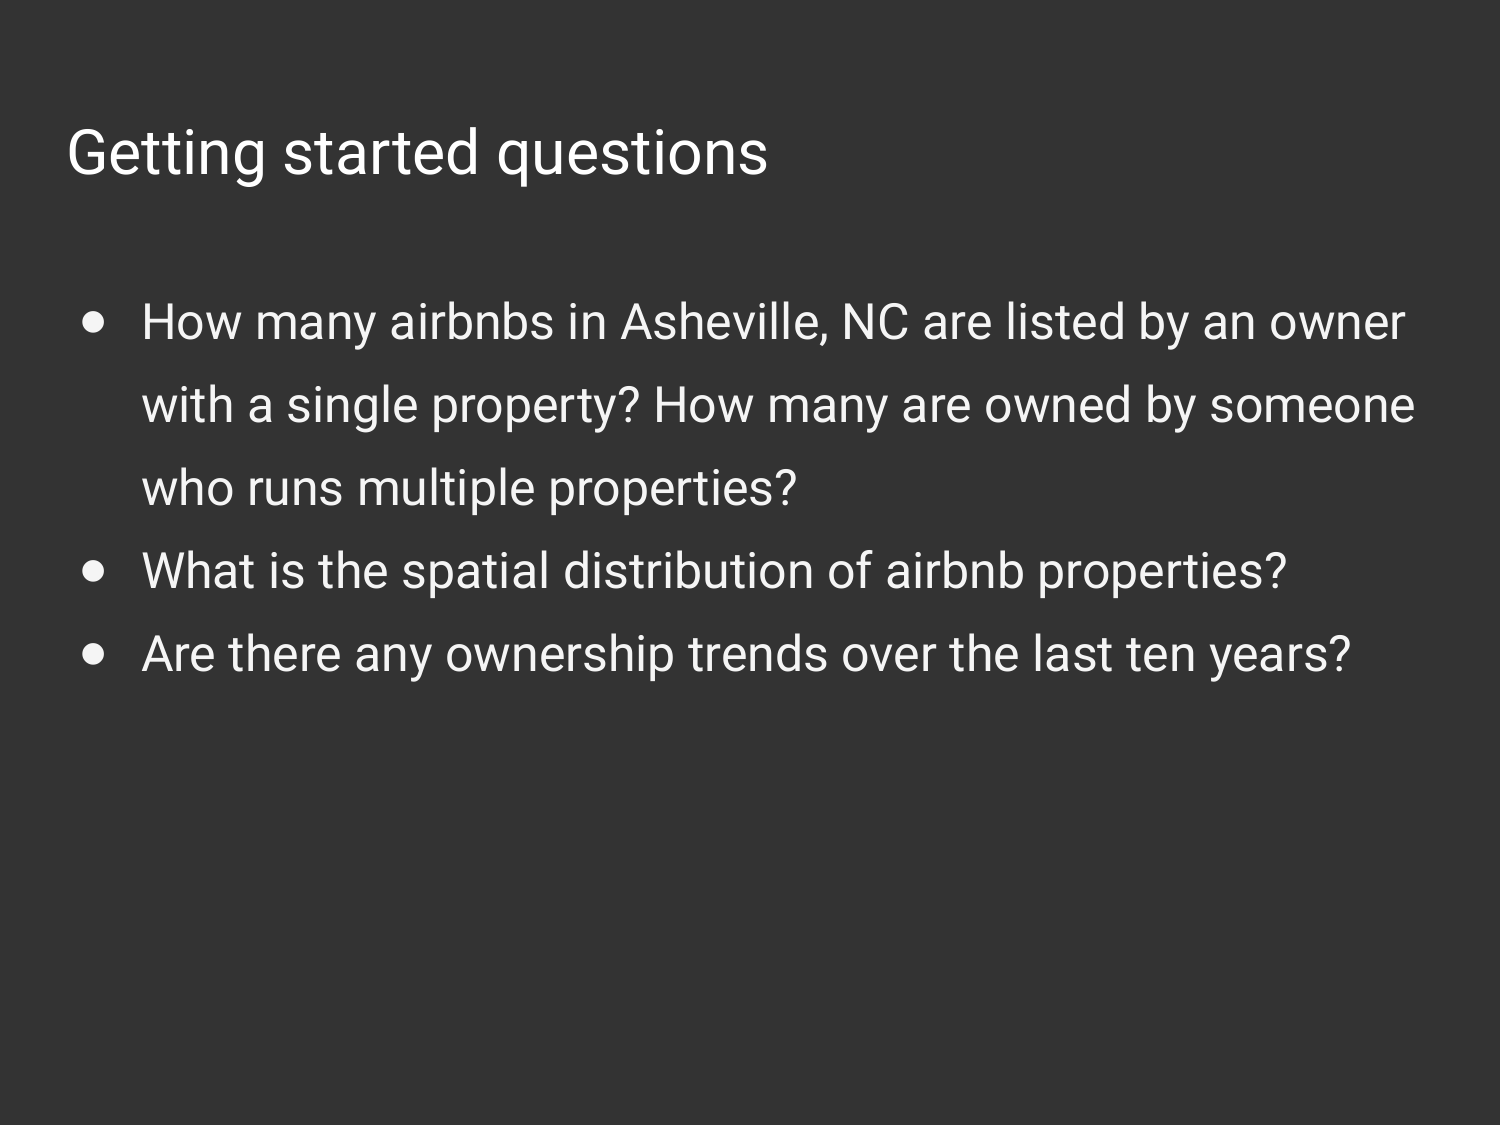

# Getting started questions
How many airbnbs in Asheville, NC are listed by an owner with a single property? How many are owned by someone who runs multiple properties?
What is the spatial distribution of airbnb properties?
Are there any ownership trends over the last ten years?